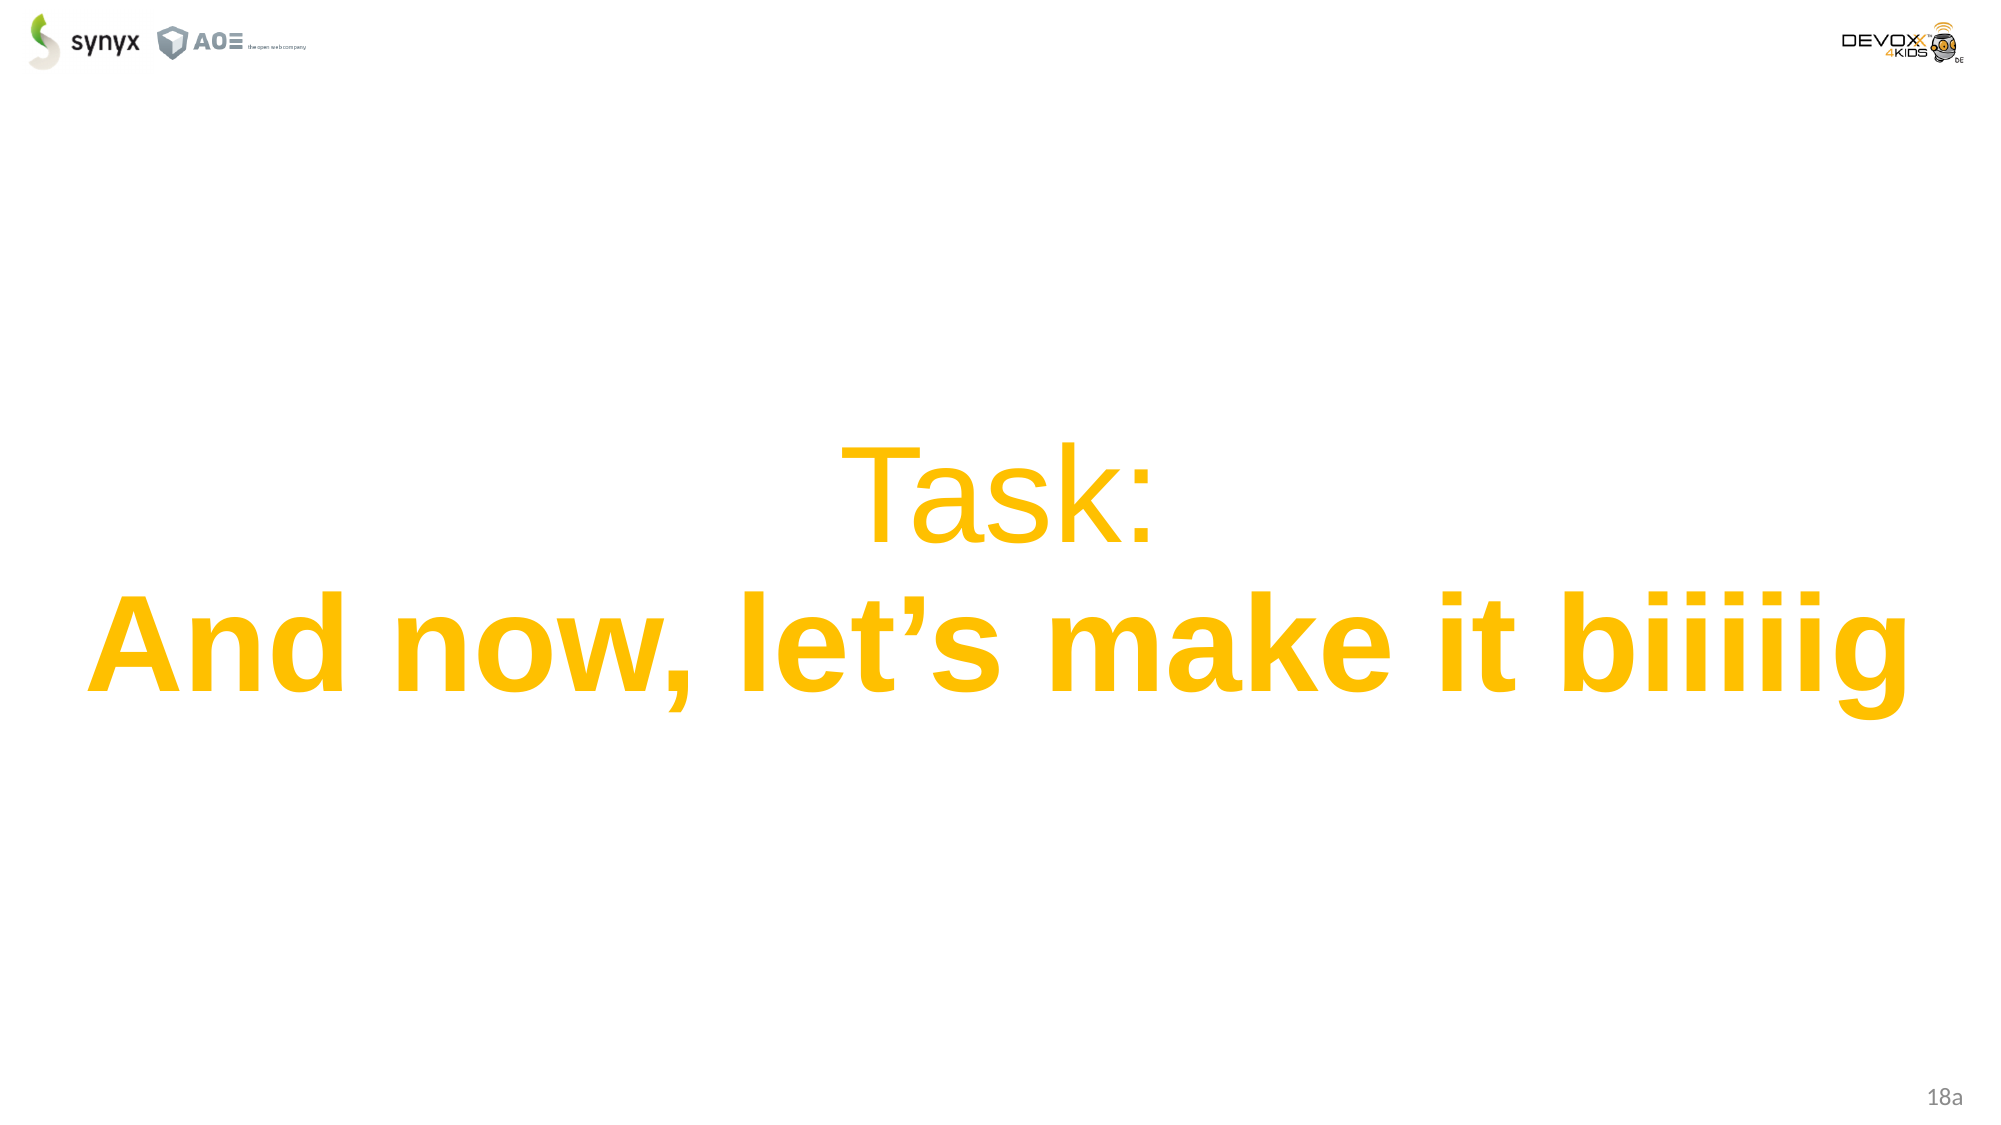

Task:
And now, let’s make it biiiiig